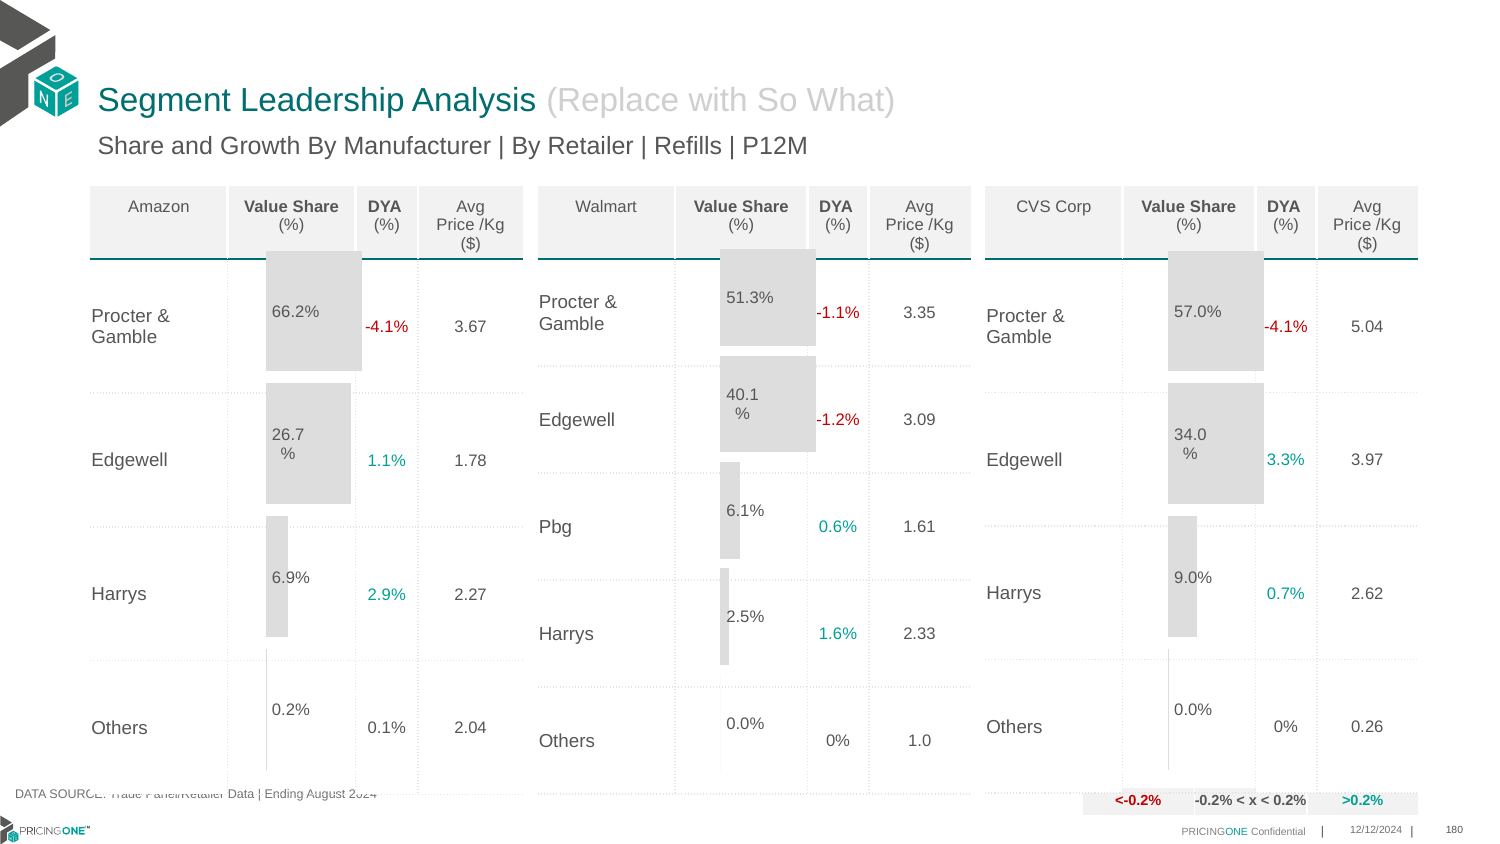

# Segment Leadership Analysis (Replace with So What)
Share and Growth By Manufacturer | By Retailer | Refills | P12M
| Walmart | Value Share (%) | DYA (%) | Avg Price /Kg ($) |
| --- | --- | --- | --- |
| Procter & Gamble |  | -1.1% | 3.35 |
| Edgewell |  | -1.2% | 3.09 |
| Pbg |  | 0.6% | 1.61 |
| Harrys |  | 1.6% | 2.33 |
| Others |  | 0% | 1.0 |
| Amazon | Value Share (%) | DYA (%) | Avg Price /Kg ($) |
| --- | --- | --- | --- |
| Procter & Gamble |  | -4.1% | 3.67 |
| Edgewell |  | 1.1% | 1.78 |
| Harrys |  | 2.9% | 2.27 |
| Others |  | 0.1% | 2.04 |
| CVS Corp | Value Share (%) | DYA (%) | Avg Price /Kg ($) |
| --- | --- | --- | --- |
| Procter & Gamble |  | -4.1% | 5.04 |
| Edgewell |  | 3.3% | 3.97 |
| Harrys |  | 0.7% | 2.62 |
| Others |  | 0% | 0.26 |

### Chart

| Category | Amazon | Refills |
|---|---|
|  | 0.661512142740411 |

### Chart

| Category | Walmart | Refills |
|---|---|
|  | 0.5130018165797229 |

### Chart

| Category | CVS Corp | Refills |
|---|---|
|  | 0.5701462941090201 |
DATA SOURCE: Trade Panel/Retailer Data | Ending August 2024
| <-0.2% | -0.2% < x < 0.2% | >0.2% |
| --- | --- | --- |

12/12/2024
180